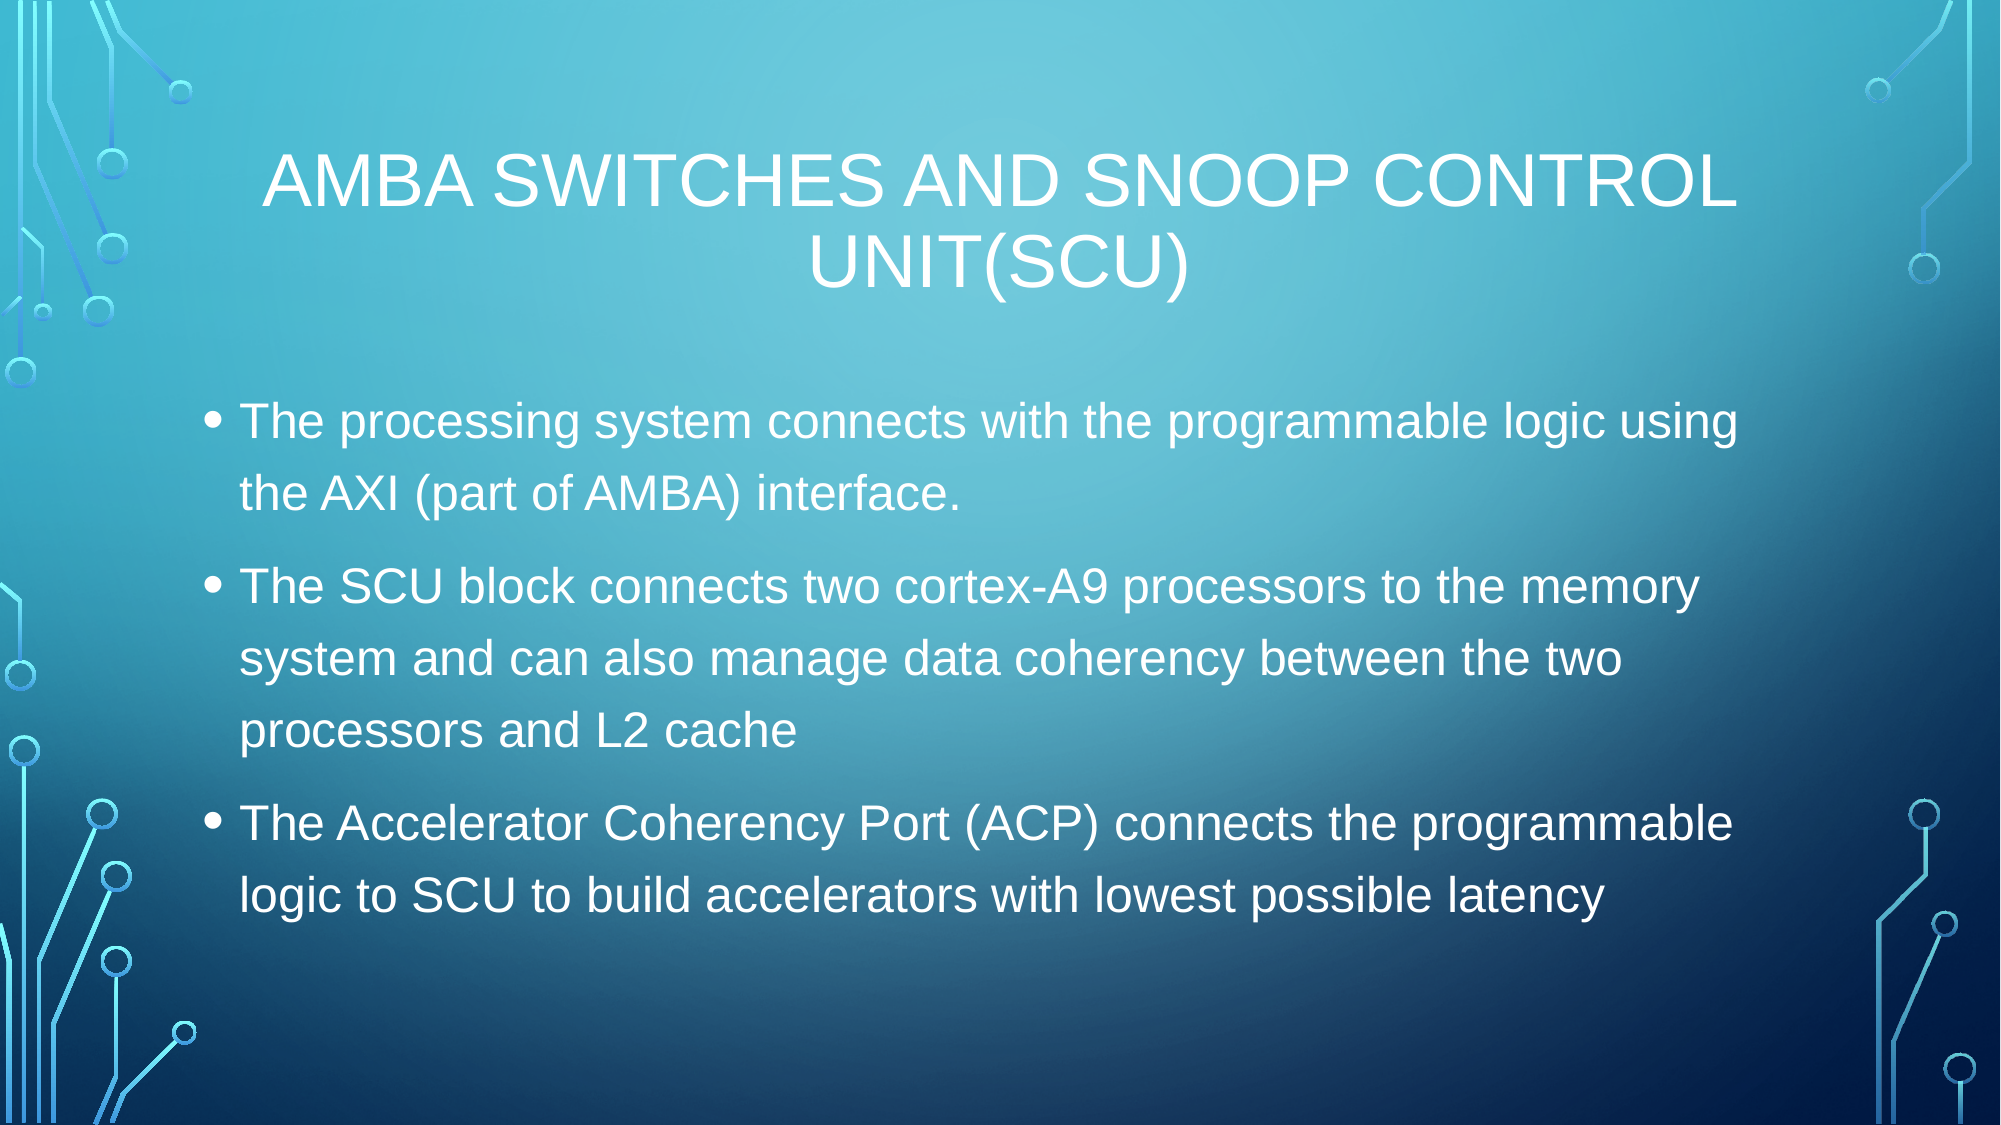

# AMBA Switches and snoop control unit(SCU)
The processing system connects with the programmable logic using the AXI (part of AMBA) interface.
The SCU block connects two cortex-A9 processors to the memory system and can also manage data coherency between the two processors and L2 cache
The Accelerator Coherency Port (ACP) connects the programmable logic to SCU to build accelerators with lowest possible latency